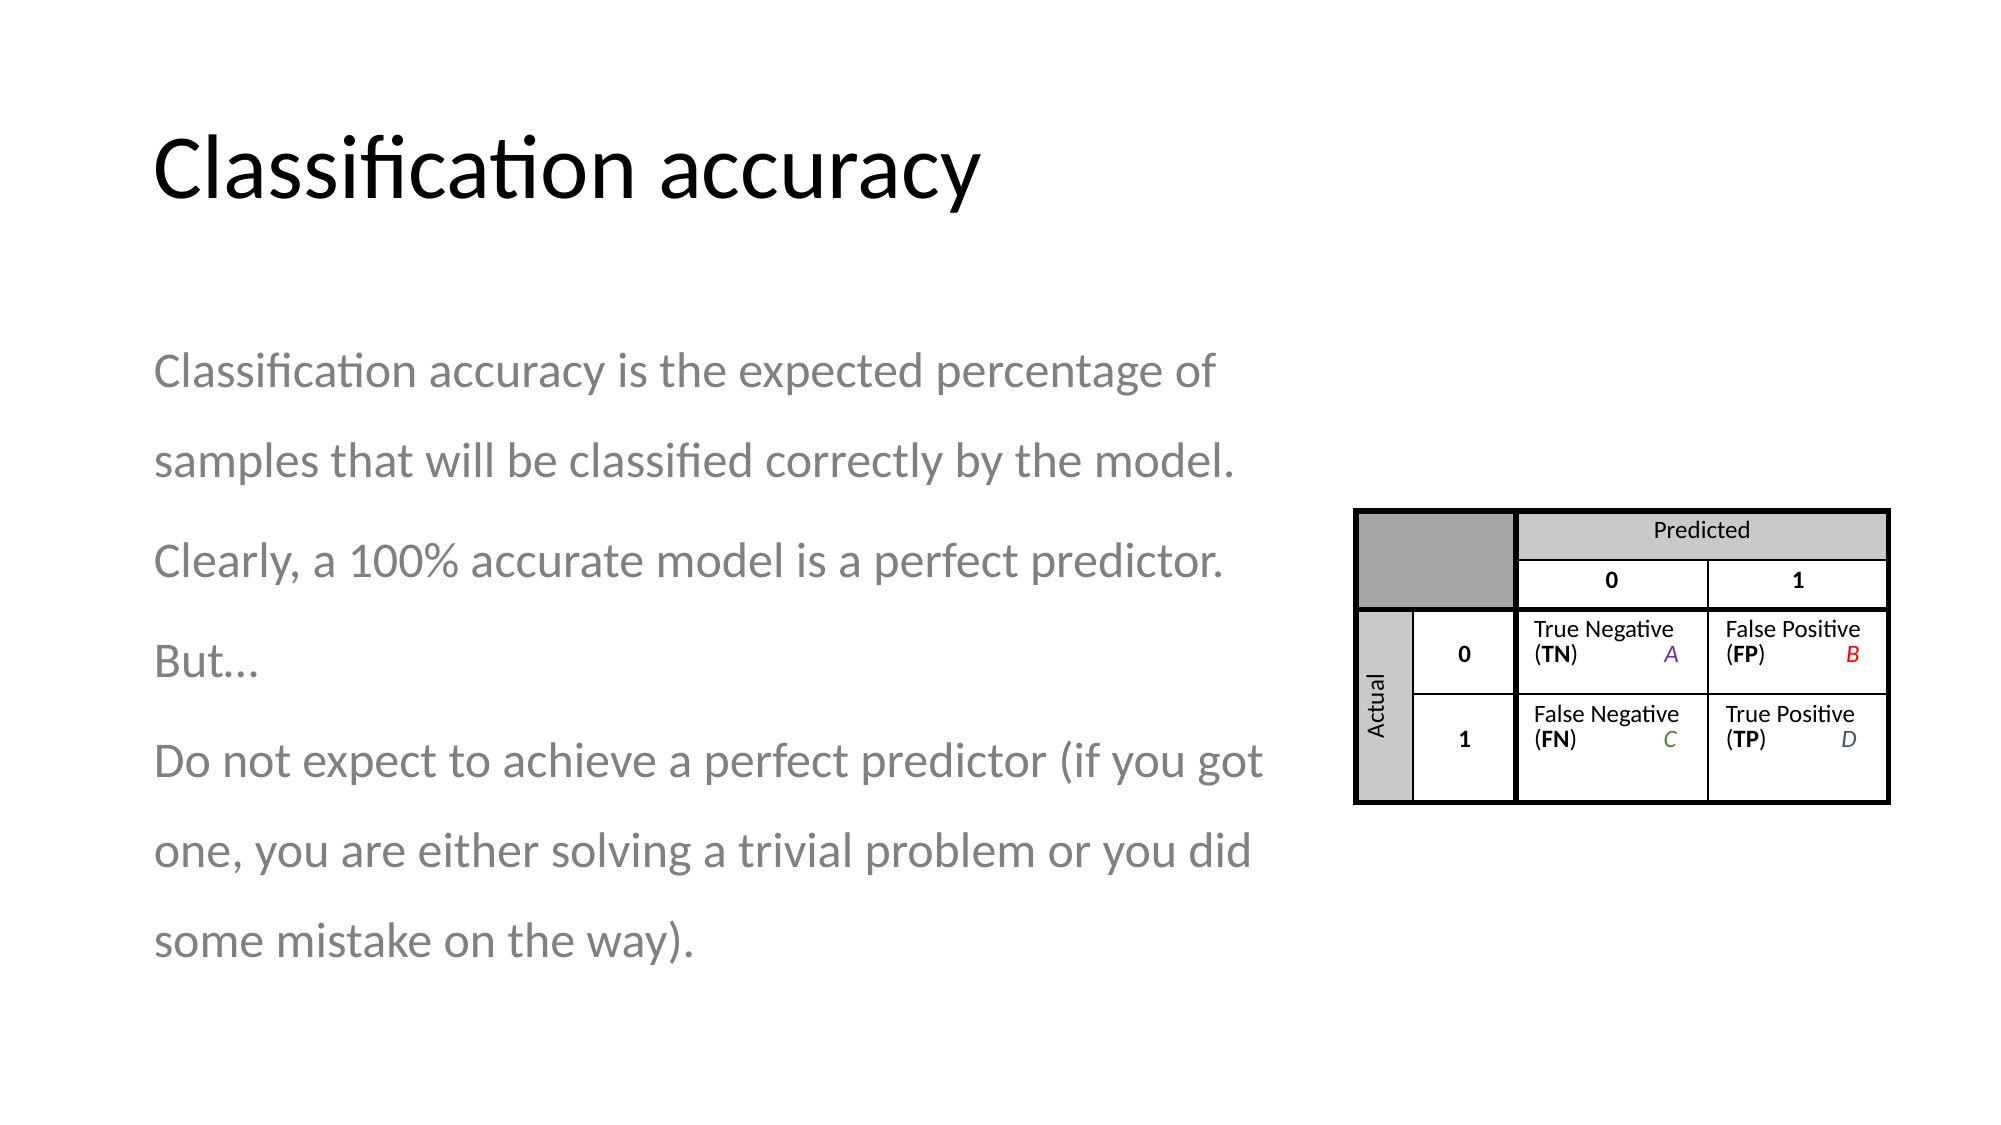

# Classification accuracy
Classification accuracy is the expected percentage of samples that will be classified correctly by the model.
Clearly, a 100% accurate model is a perfect predictor.
But…
Do not expect to achieve a perfect predictor (if you got one, you are either solving a trivial problem or you did some mistake on the way).
|  |  | Predicted |  |
| --- | --- | --- | --- |
|  |  | 0 | 1 |
| Actual | 0 | True Negative (TN) A | False Positive (FP) B |
|  | 1 | False Negative (FN) C | True Positive (TP) D |